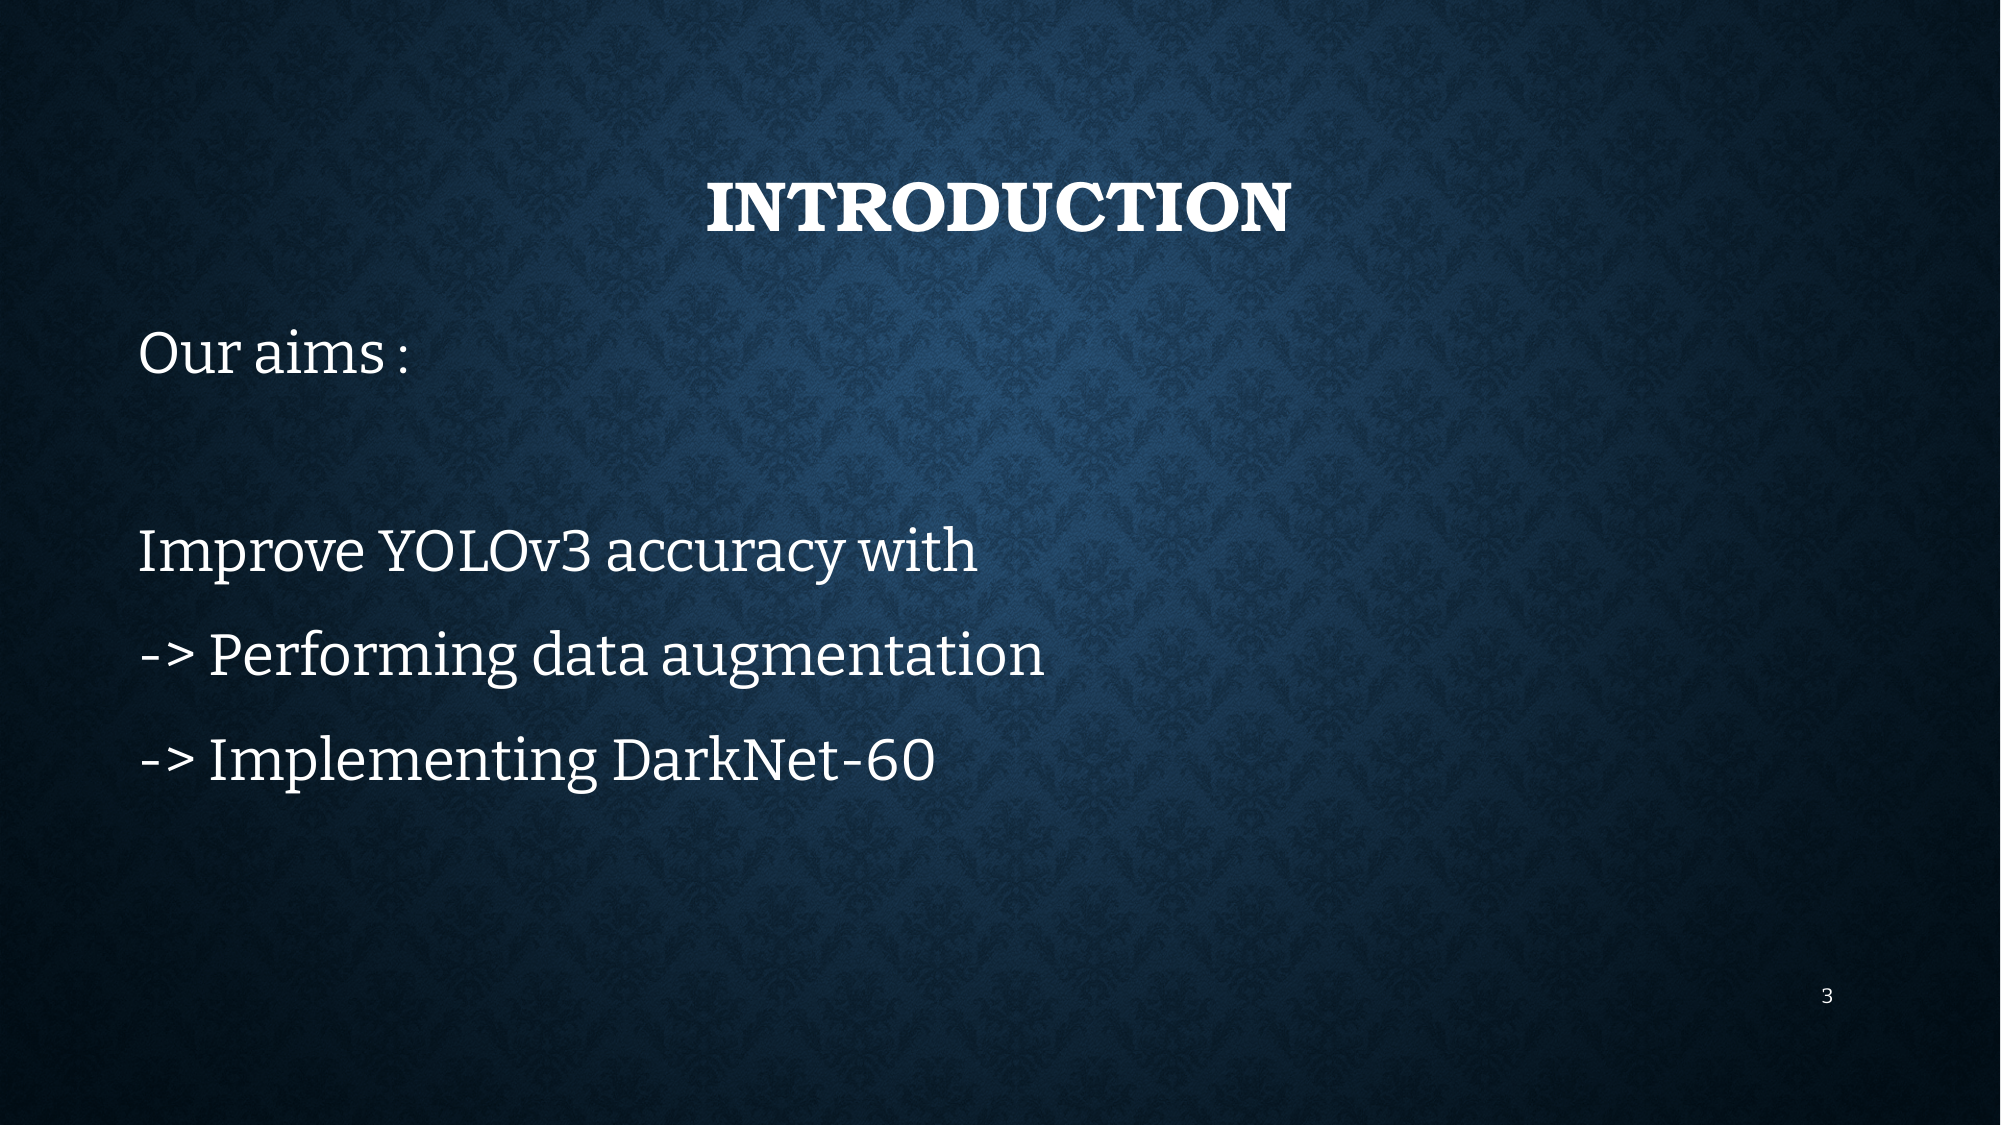

# INTRODUCTION
Our aims :

Improve YOLOv3 accuracy with
-> Performing data augmentation
-> Implementing DarkNet-60
3